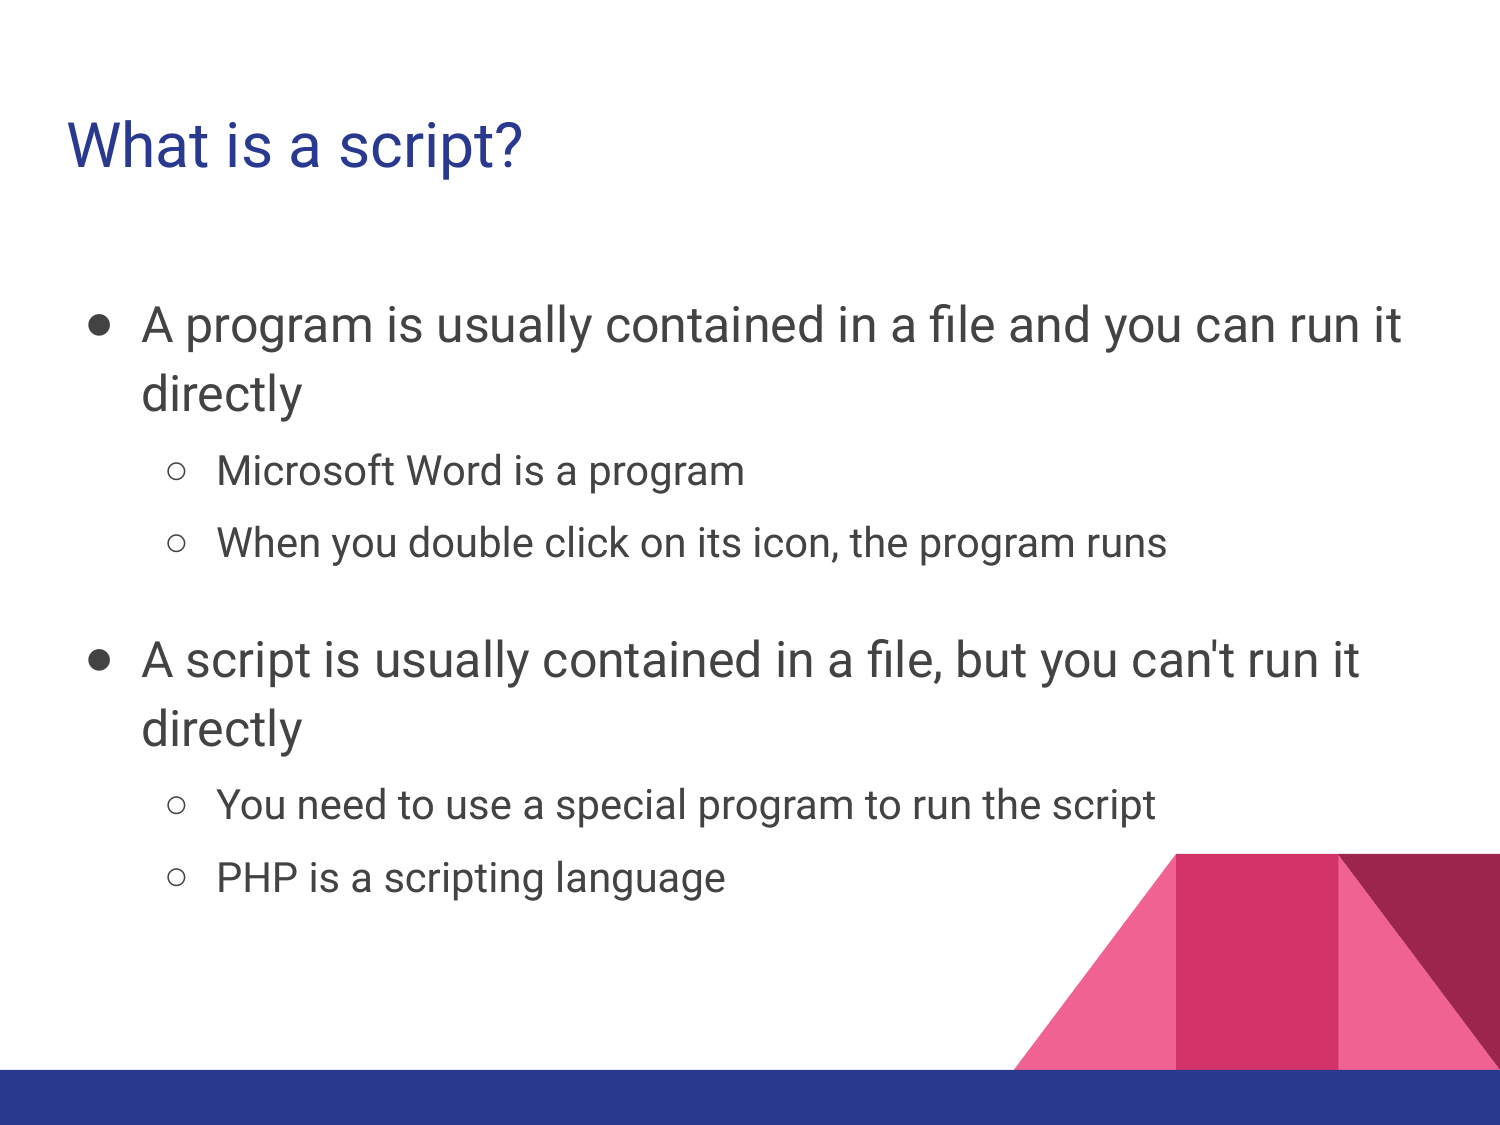

# What is a script?
A program is usually contained in a file and you can run it directly
Microsoft Word is a program
When you double click on its icon, the program runs

A script is usually contained in a file, but you can't run it directly
You need to use a special program to run the script
PHP is a scripting language